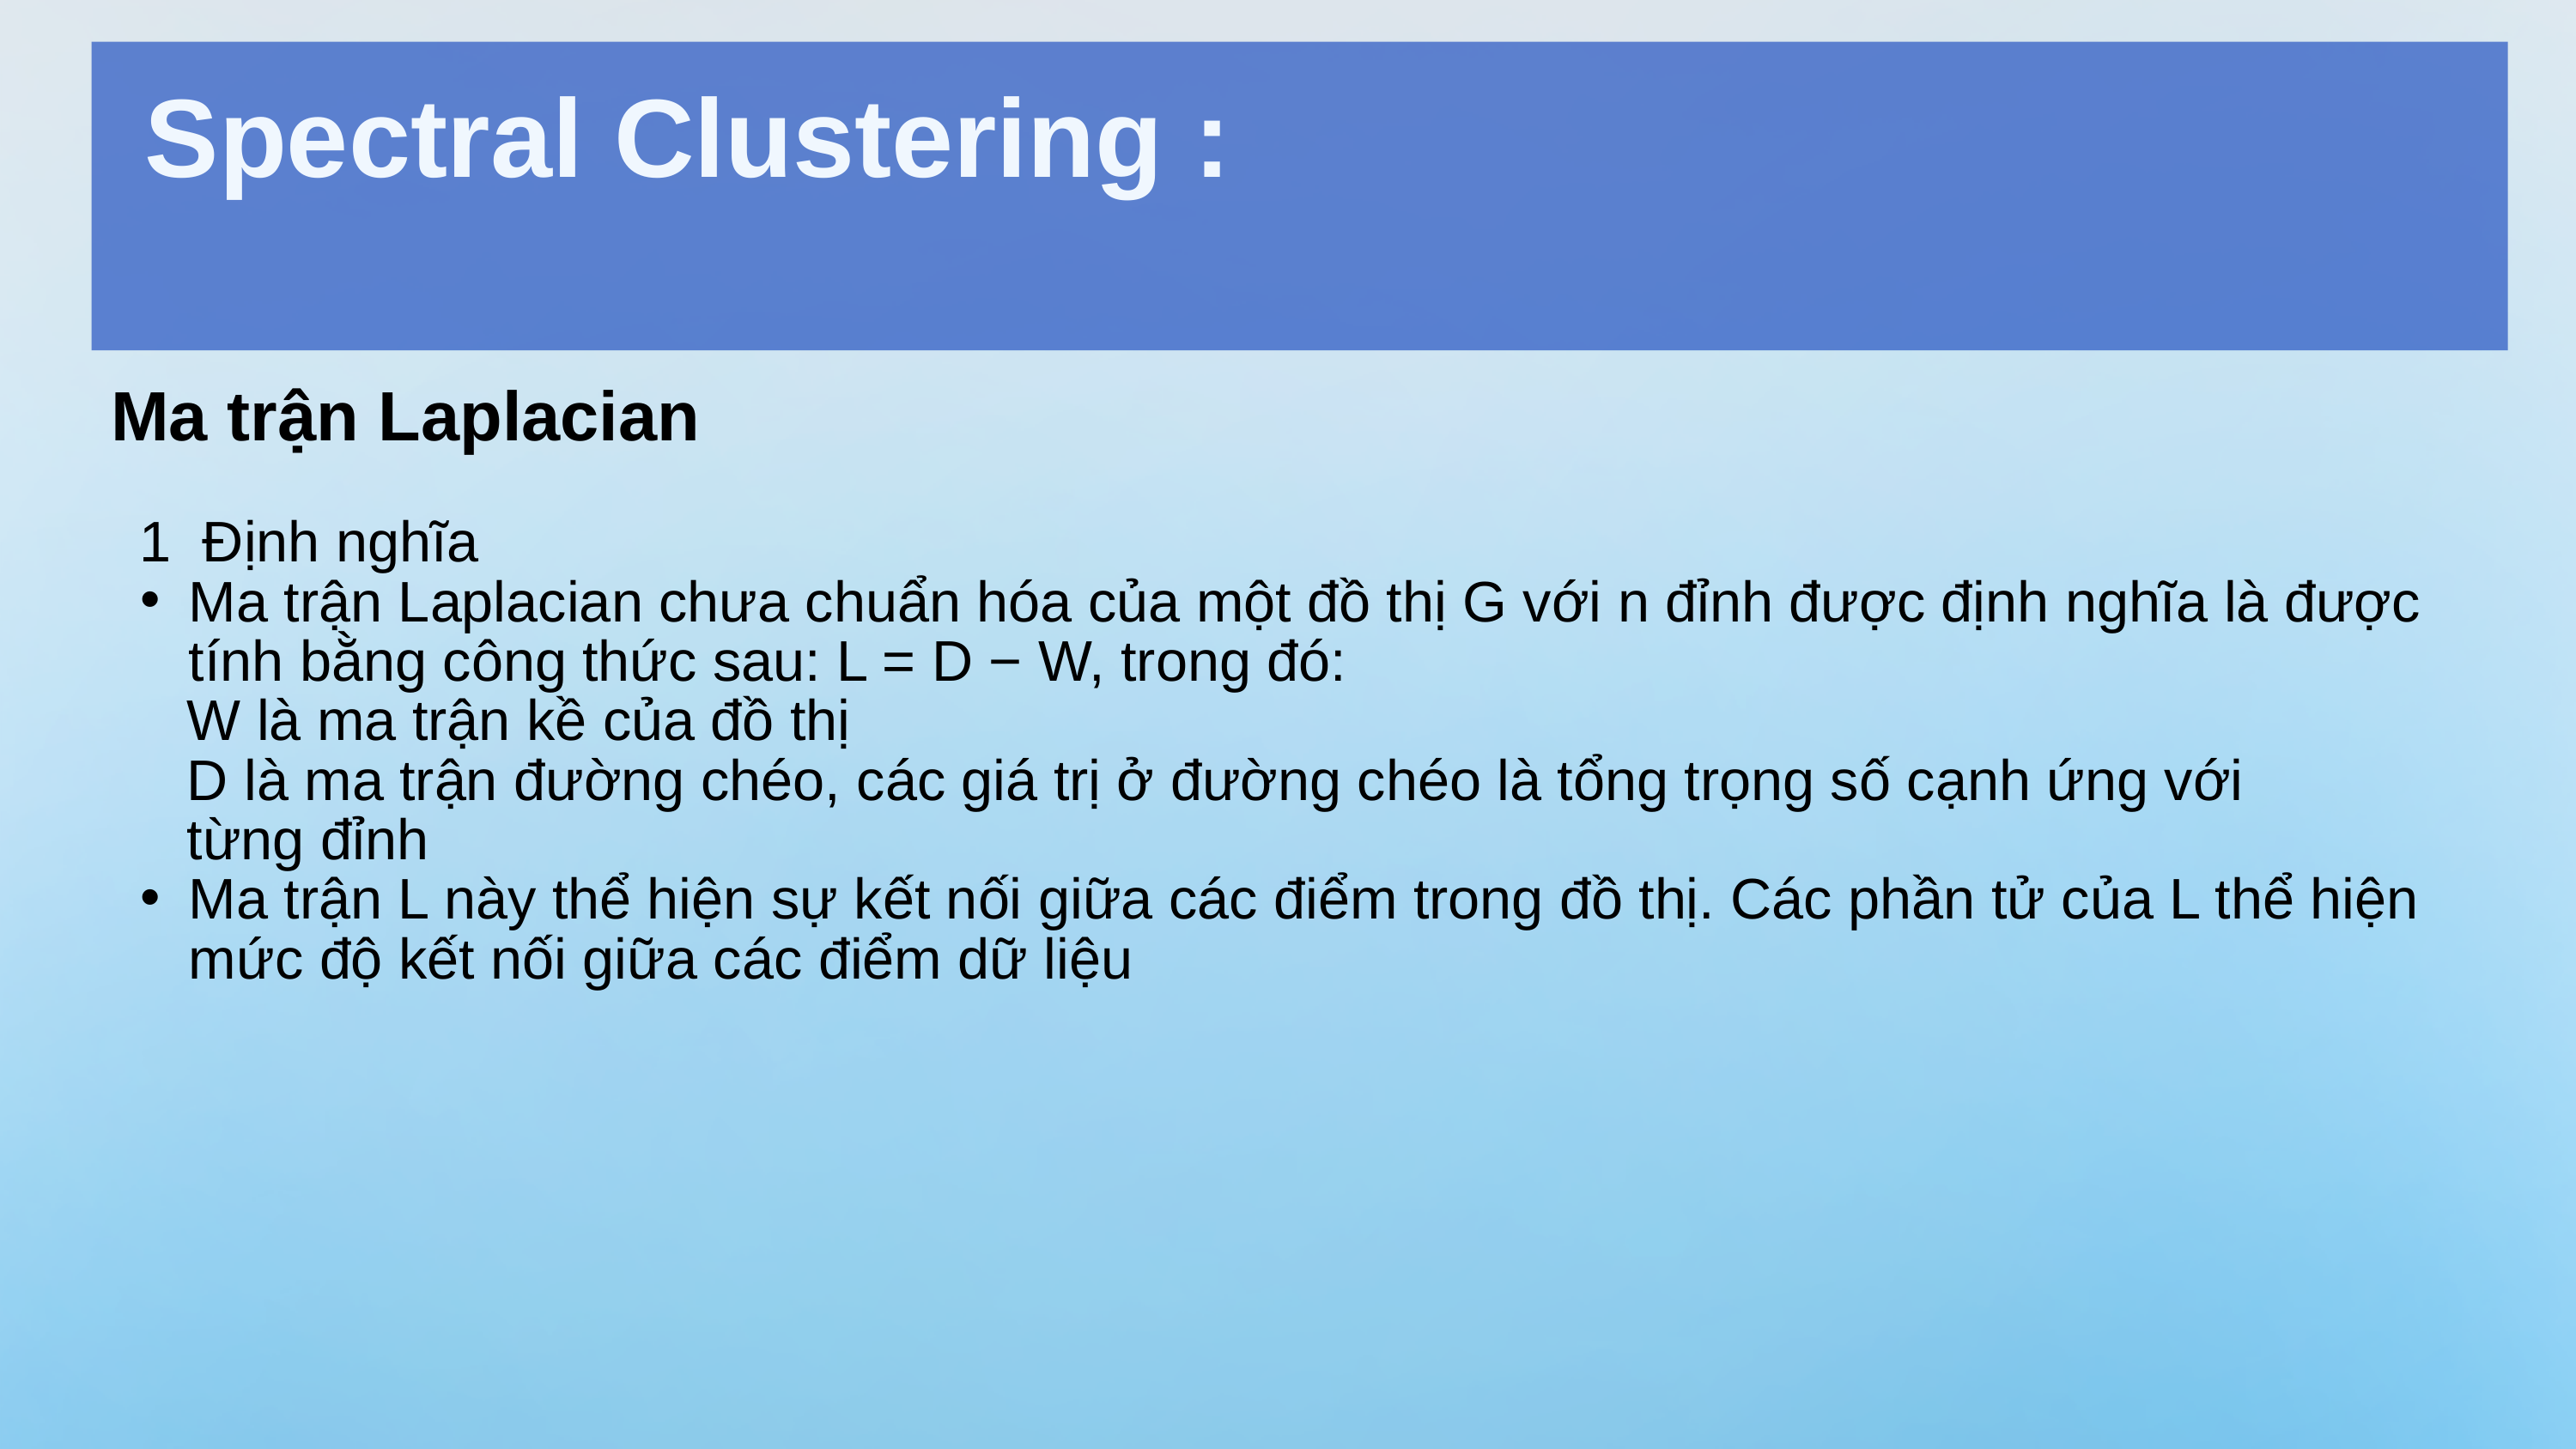

Spectral Clustering :
 Ma trận Laplacian

   1  Định nghĩa
Ma trận Laplacian chưa chuẩn hóa của một đồ thị G với n đỉnh được định nghĩa là được tính bằng công thức sau: L = D − W, trong đó:
      W là ma trận kề của đồ thị
      D là ma trận đường chéo, các giá trị ở đường chéo là tổng trọng số cạnh ứng với
      từng đỉnh
Ma trận L này thể hiện sự kết nối giữa các điểm trong đồ thị. Các phần tử của L thể hiện mức độ kết nối giữa các điểm dữ liệu